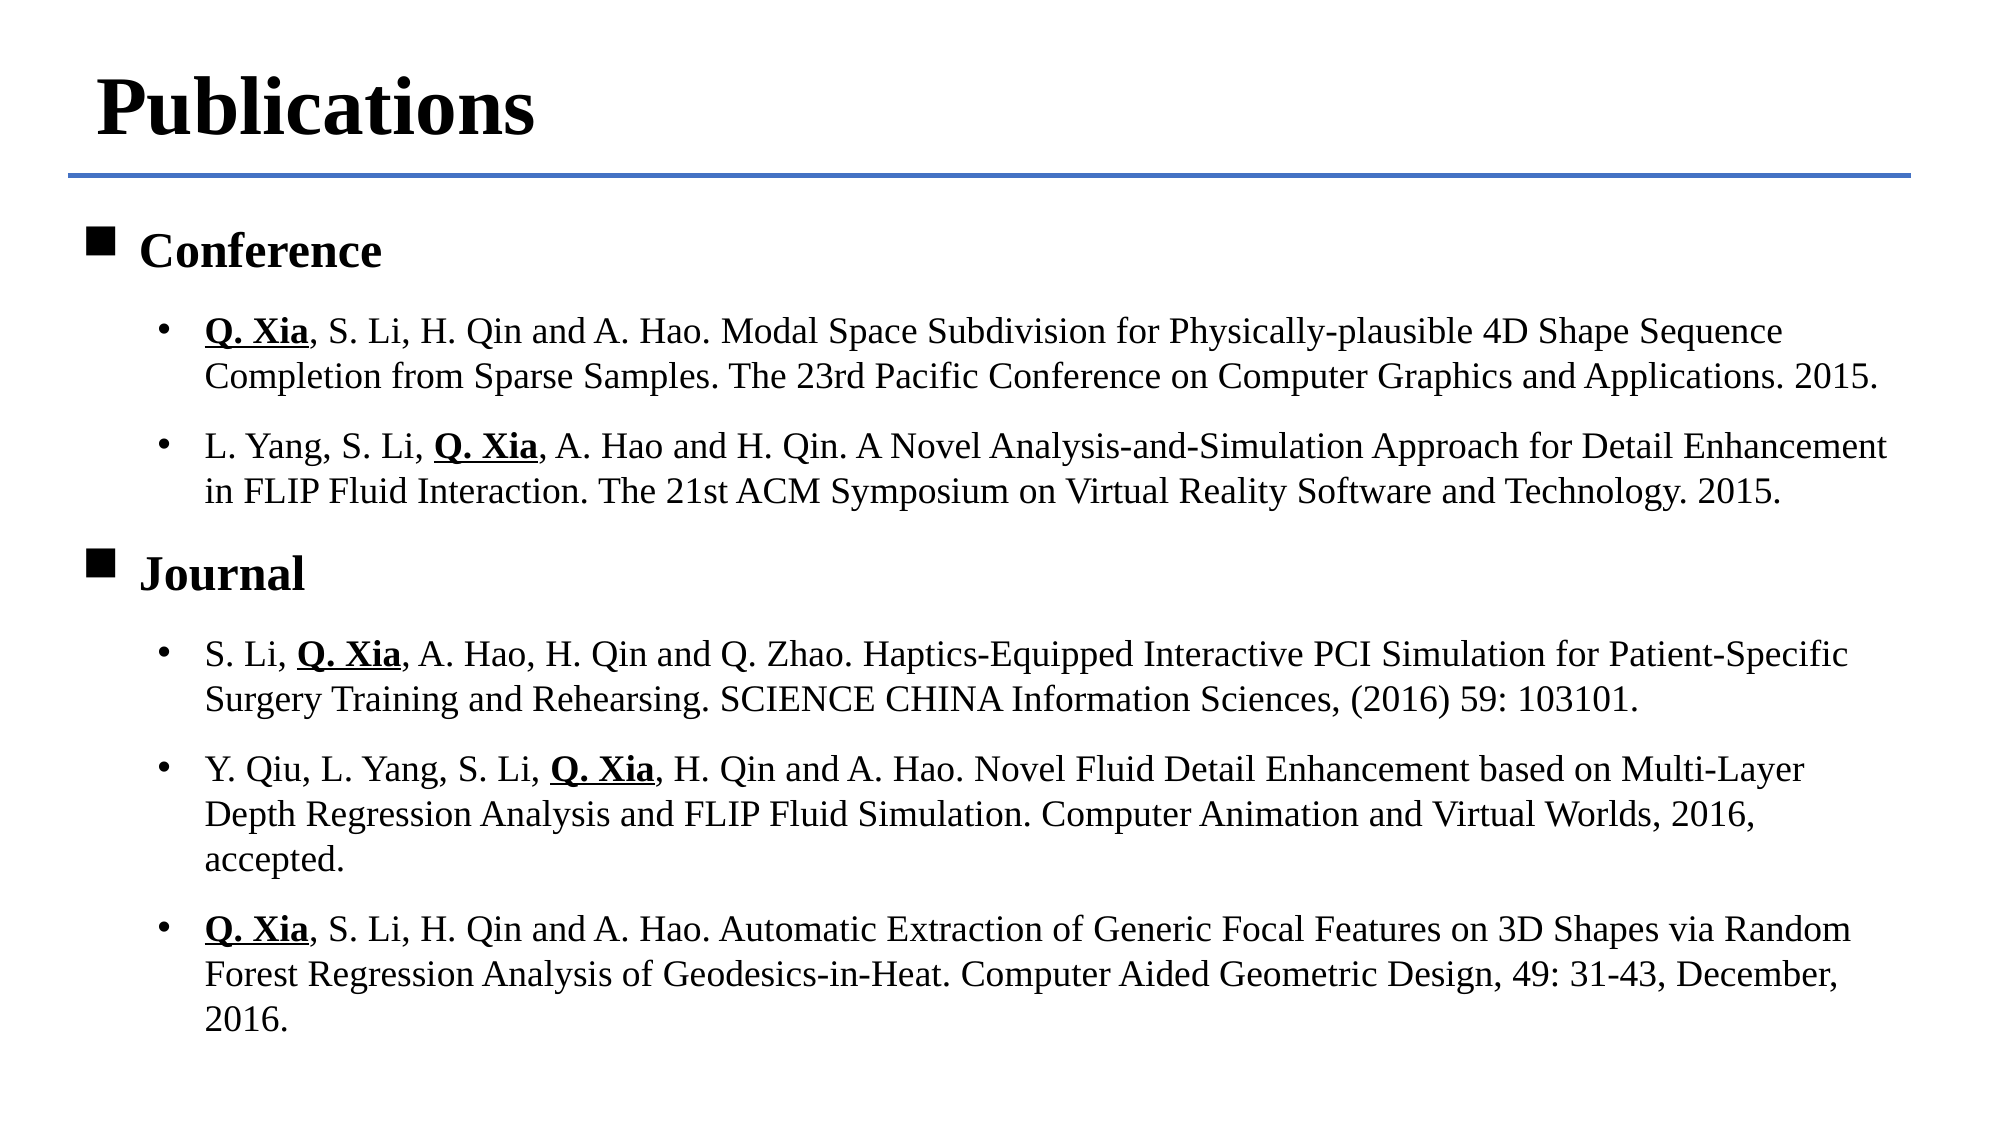

# Publications
Conference
Q. Xia, S. Li, H. Qin and A. Hao. Modal Space Subdivision for Physically-plausible 4D Shape Sequence Completion from Sparse Samples. The 23rd Pacific Conference on Computer Graphics and Applications. 2015.
L. Yang, S. Li, Q. Xia, A. Hao and H. Qin. A Novel Analysis-and-Simulation Approach for Detail Enhancement in FLIP Fluid Interaction. The 21st ACM Symposium on Virtual Reality Software and Technology. 2015.
Journal
S. Li, Q. Xia, A. Hao, H. Qin and Q. Zhao. Haptics-Equipped Interactive PCI Simulation for Patient-Specific Surgery Training and Rehearsing. SCIENCE CHINA Information Sciences, (2016) 59: 103101.
Y. Qiu, L. Yang, S. Li, Q. Xia, H. Qin and A. Hao. Novel Fluid Detail Enhancement based on Multi-Layer Depth Regression Analysis and FLIP Fluid Simulation. Computer Animation and Virtual Worlds, 2016, accepted.
Q. Xia, S. Li, H. Qin and A. Hao. Automatic Extraction of Generic Focal Features on 3D Shapes via Random Forest Regression Analysis of Geodesics-in-Heat. Computer Aided Geometric Design, 49: 31-43, December, 2016.